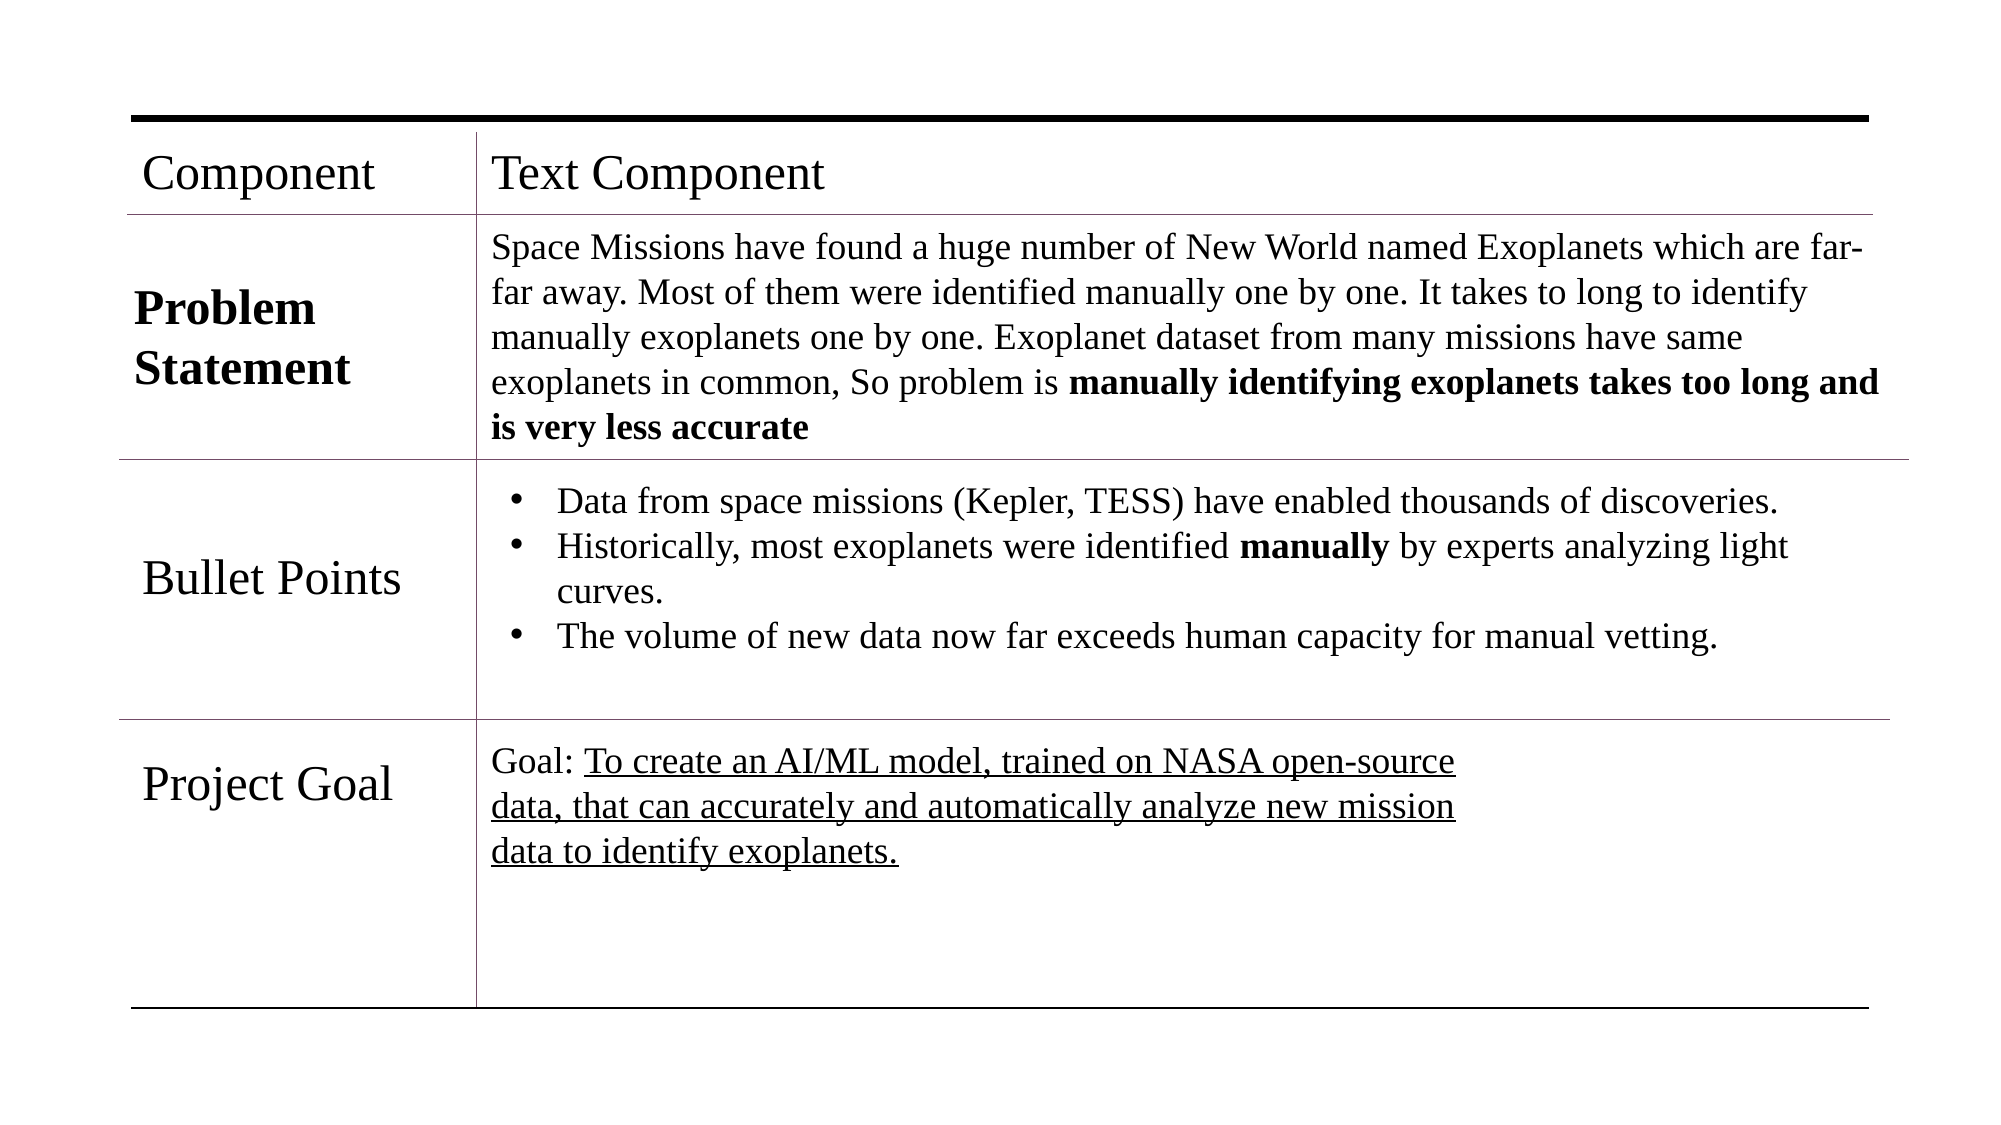

Component
Text Component
Space Missions have found a huge number of New World named Exoplanets which are far-far away. Most of them were identified manually one by one. It takes to long to identify manually exoplanets one by one. Exoplanet dataset from many missions have same exoplanets in common, So problem is manually identifying exoplanets takes too long and is very less accurate
Problem Statement
Data from space missions (Kepler, TESS) have enabled thousands of discoveries.
Historically, most exoplanets were identified manually by experts analyzing light curves.
The volume of new data now far exceeds human capacity for manual vetting.
Bullet Points
Goal: To create an AI/ML model, trained on NASA open-source data, that can accurately and automatically analyze new mission data to identify exoplanets.
Project Goal